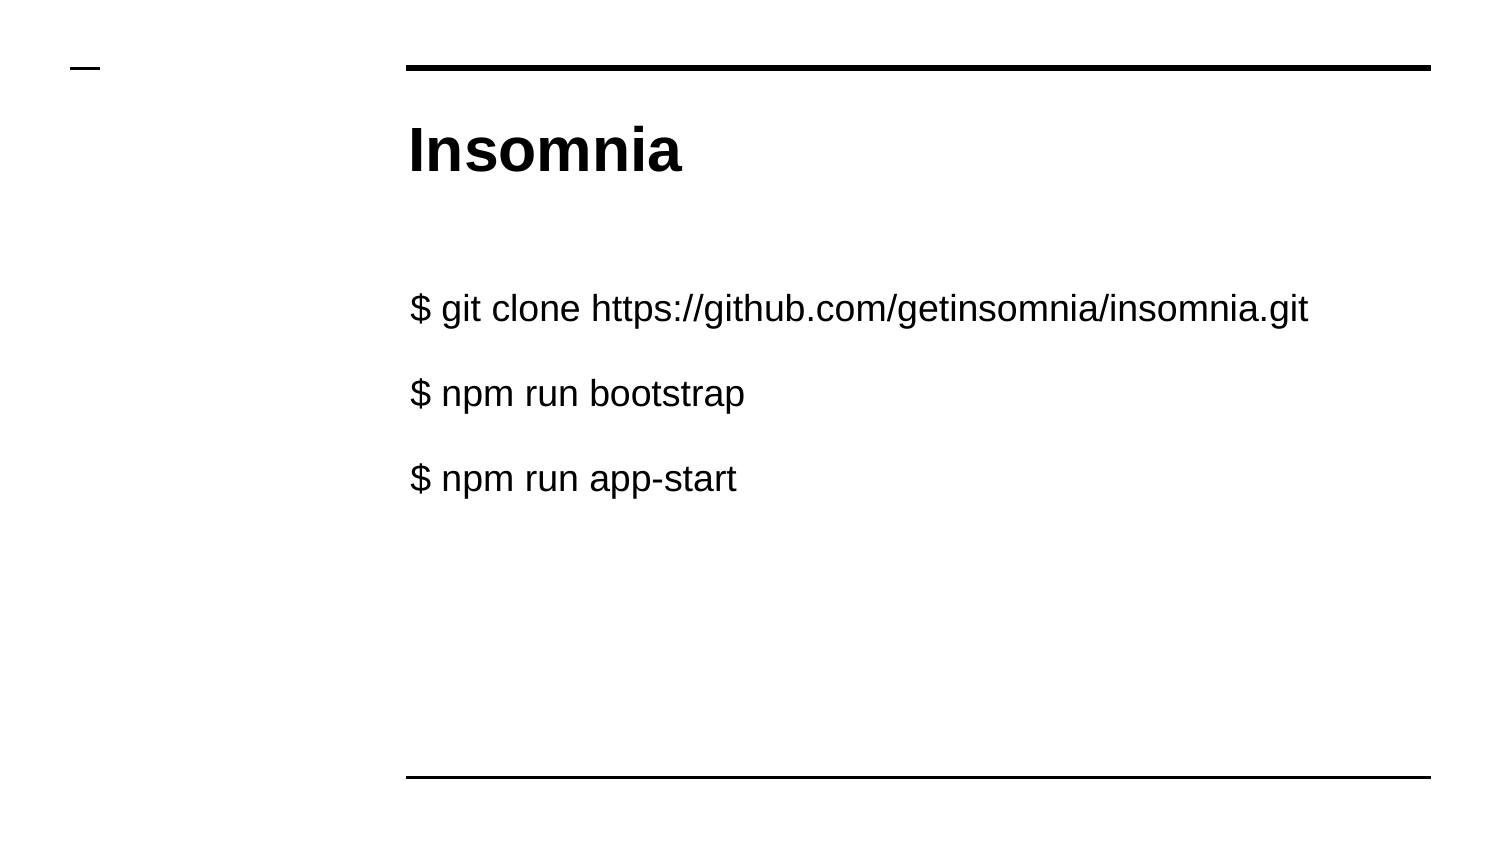

# Insomnia
$ git clone https://github.com/getinsomnia/insomnia.git
$ npm run bootstrap
$ npm run app-start